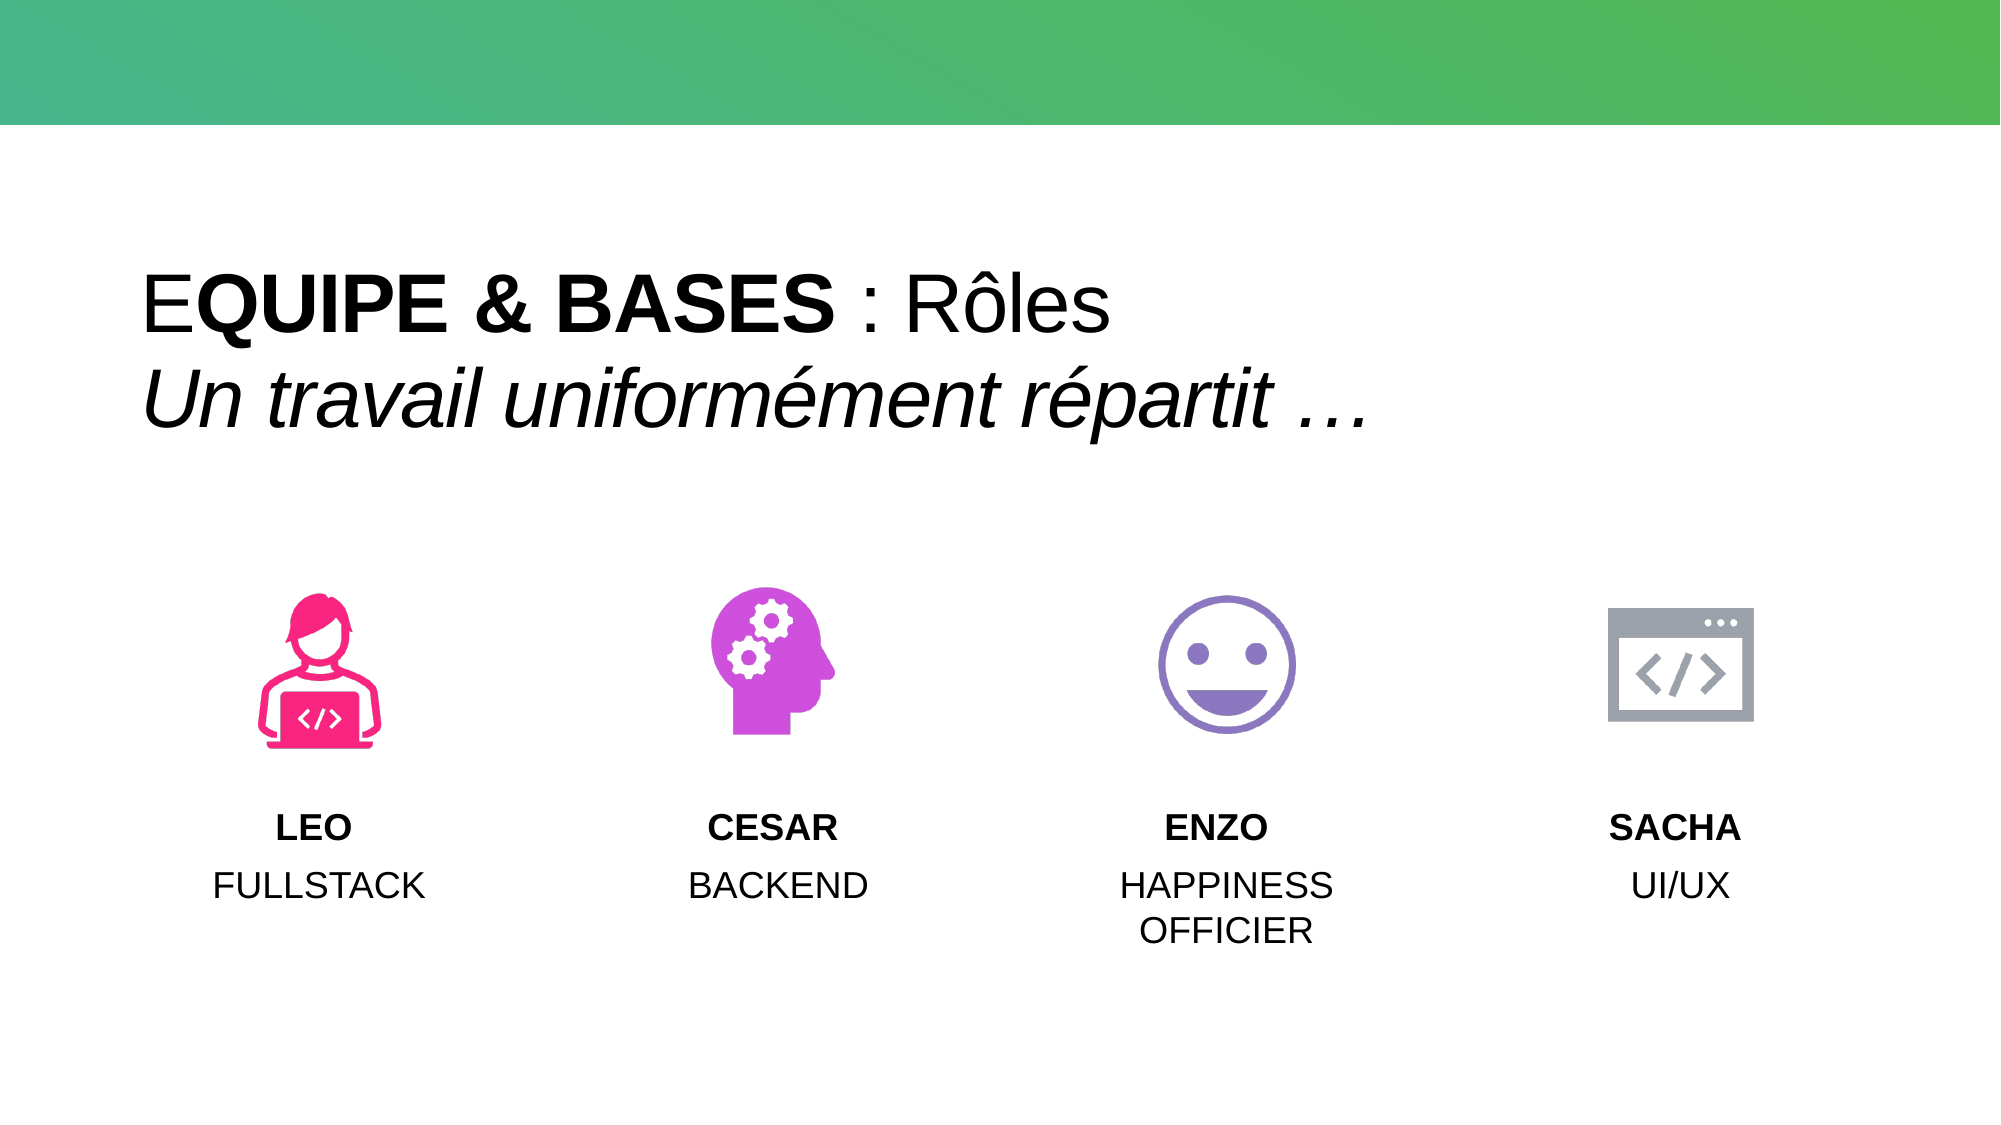

# EQUIPE & BASES : Rôles Un travail uniformément répartit …
LEO
FULLSTACK
CESAR
 BACKEND
ENZO
HAPPINESS OFFICIER
SACHA
UI/UX